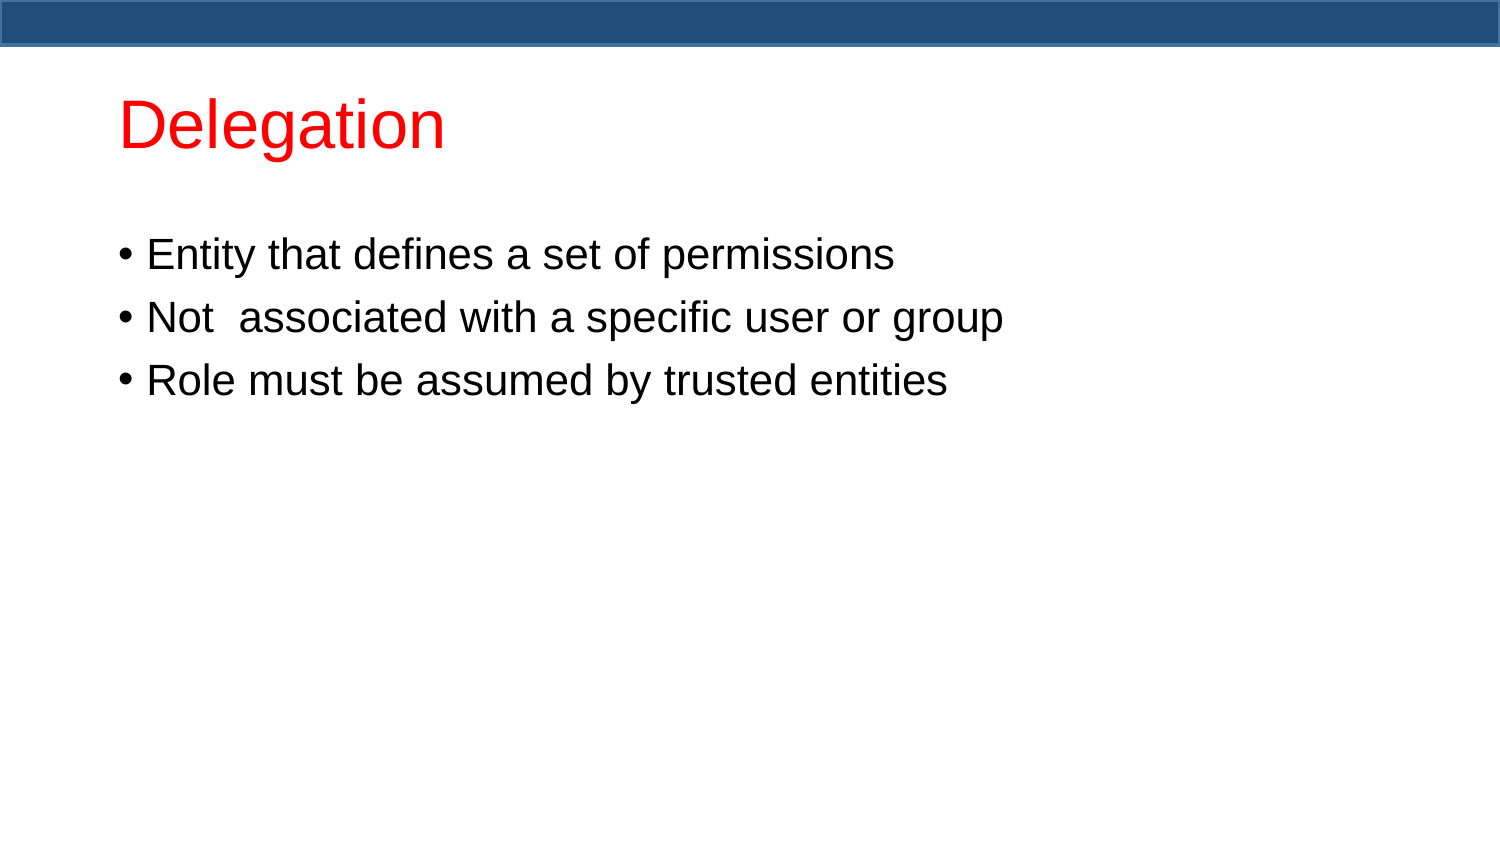

# Delegation
Entity that defines a set of permissions
Not  associated with a specific user or group
Role must be assumed by trusted entities